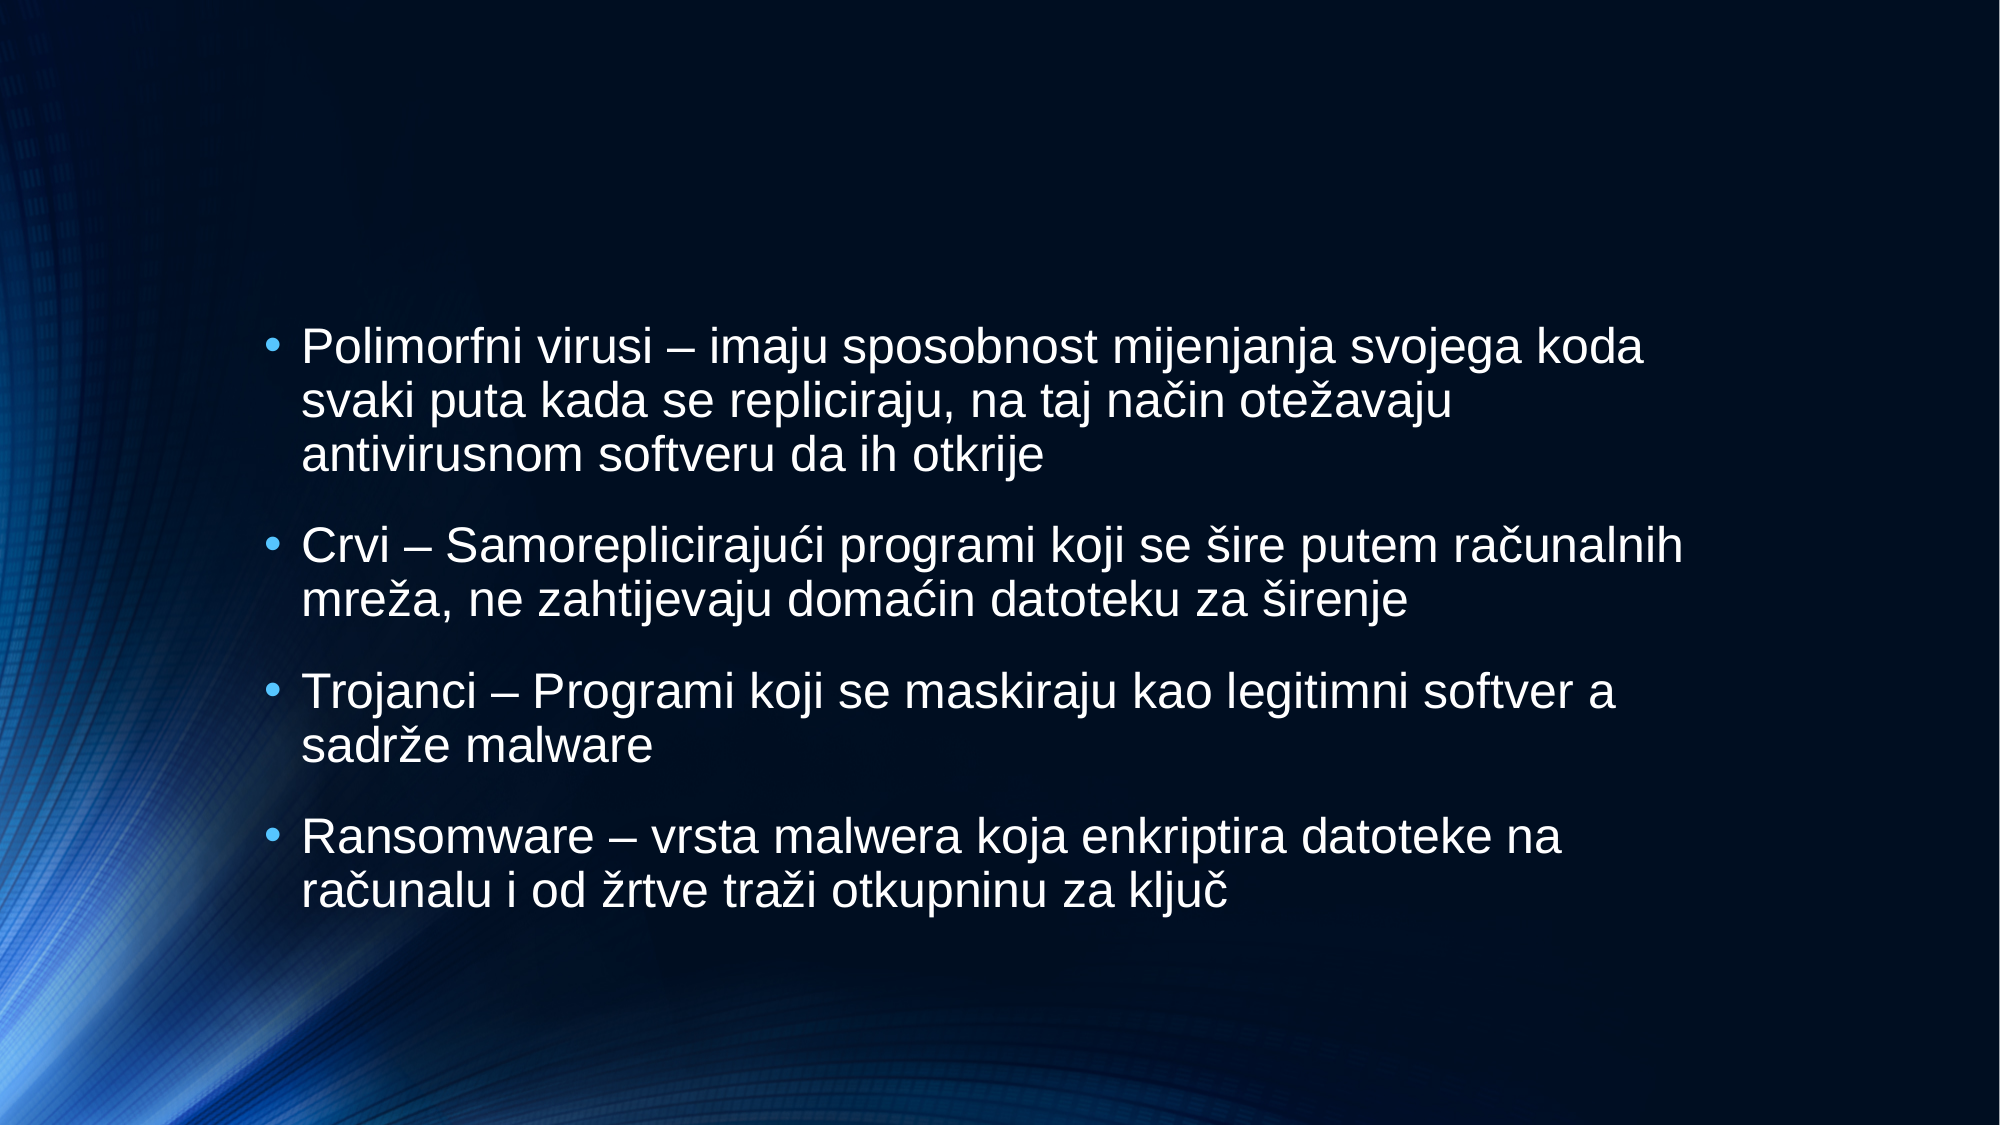

#
Polimorfni virusi – imaju sposobnost mijenjanja svojega koda svaki puta kada se repliciraju, na taj način otežavaju antivirusnom softveru da ih otkrije
Crvi – Samoreplicirajući programi koji se šire putem računalnih mreža, ne zahtijevaju domaćin datoteku za širenje
Trojanci – Programi koji se maskiraju kao legitimni softver a sadrže malware
Ransomware – vrsta malwera koja enkriptira datoteke na računalu i od žrtve traži otkupninu za ključ